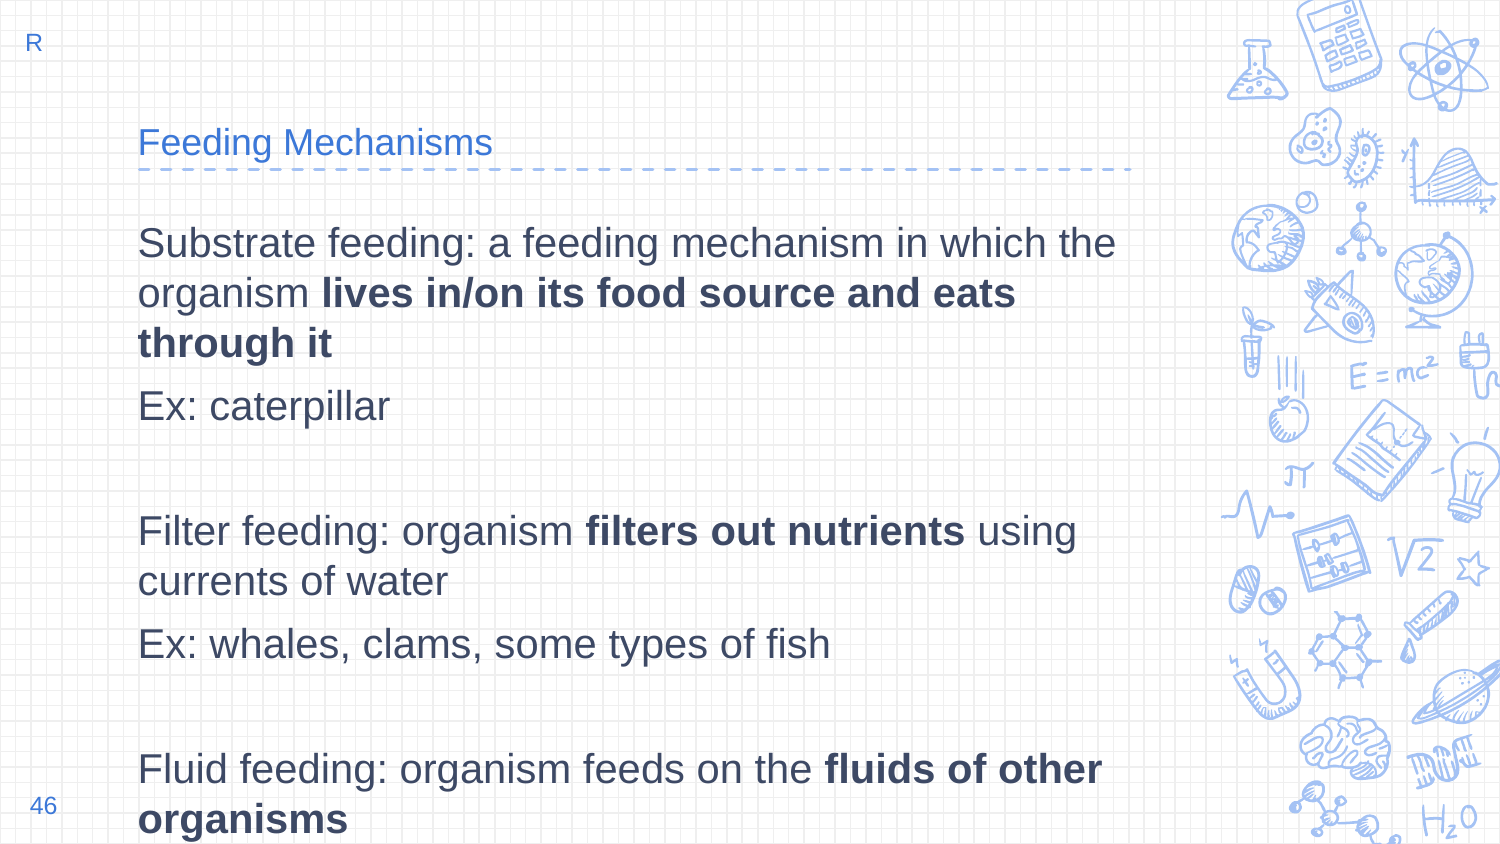

R
# Feeding Mechanisms
Substrate feeding: a feeding mechanism in which the organism lives in/on its food source and eats through it
Ex: caterpillar

Filter feeding: organism filters out nutrients using currents of water
Ex: whales, clams, some types of fish

Fluid feeding: organism feeds on the fluids of other organisms
Ex: mosquitoes, hummingbirds

46